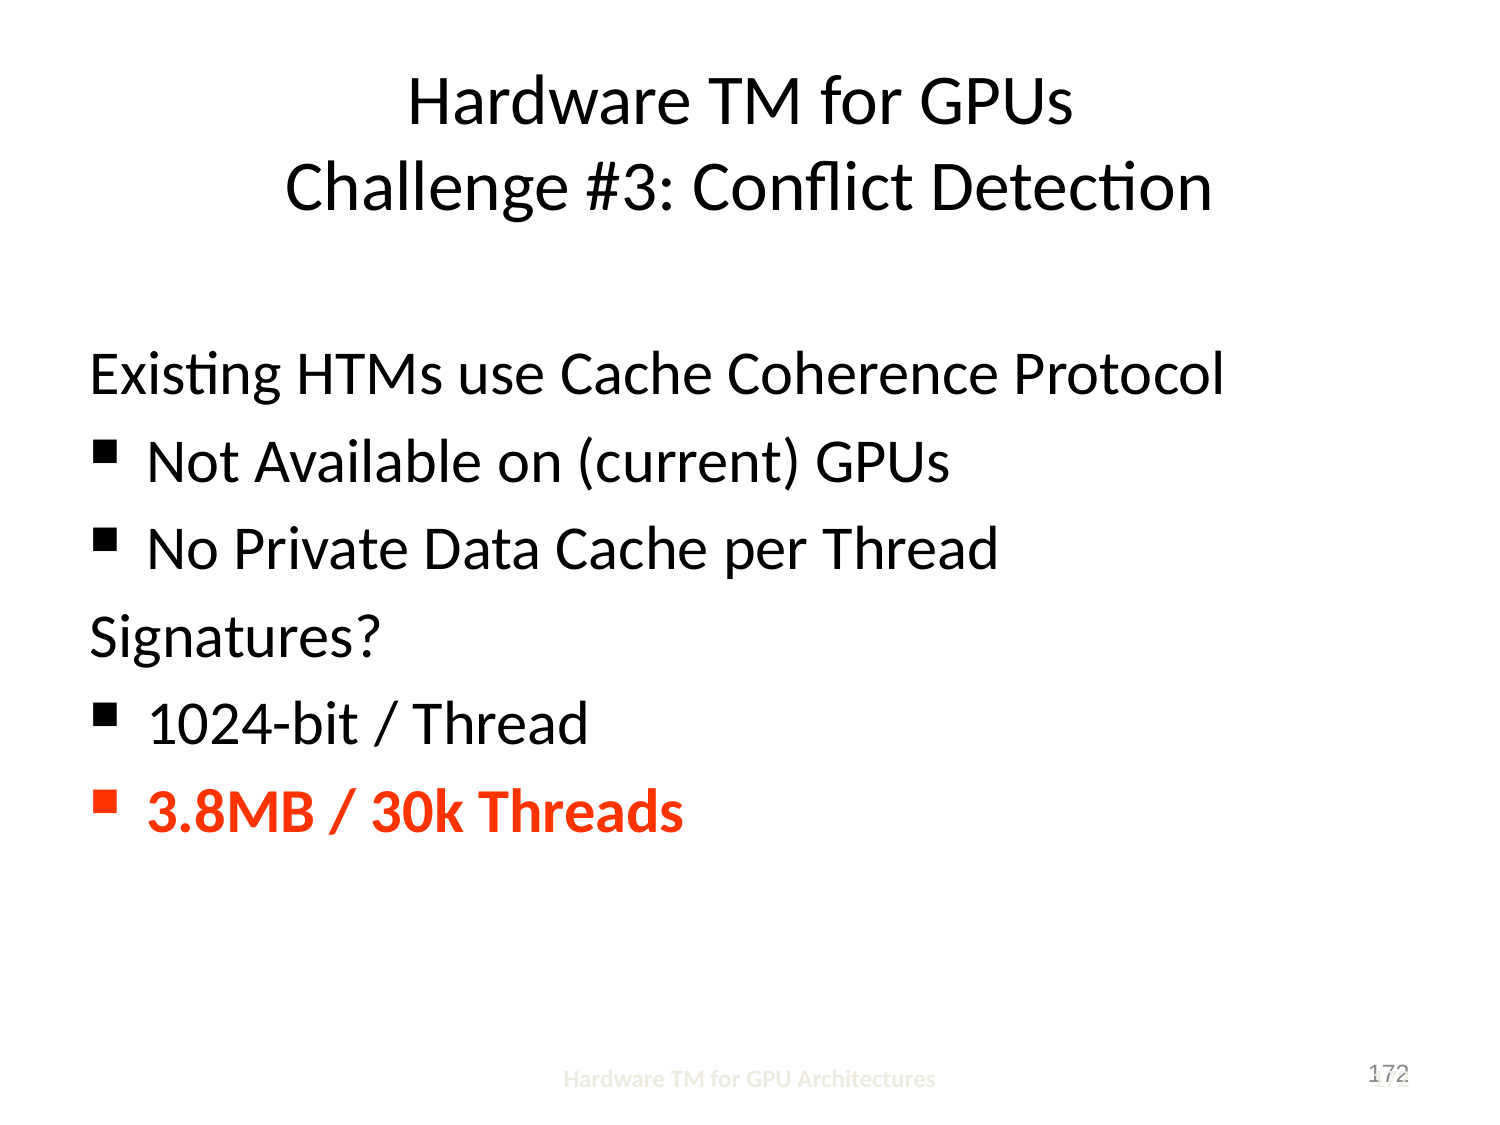

# Hardware TM for GPUs Challenge #3: Conflict Detection
Existing HTMs use Cache Coherence Protocol
Not Available on (current) GPUs
No Private Data Cache per Thread
Signatures?
1024-bit / Thread
3.8MB / 30k Threads
Hardware TM for GPU Architectures
172
172